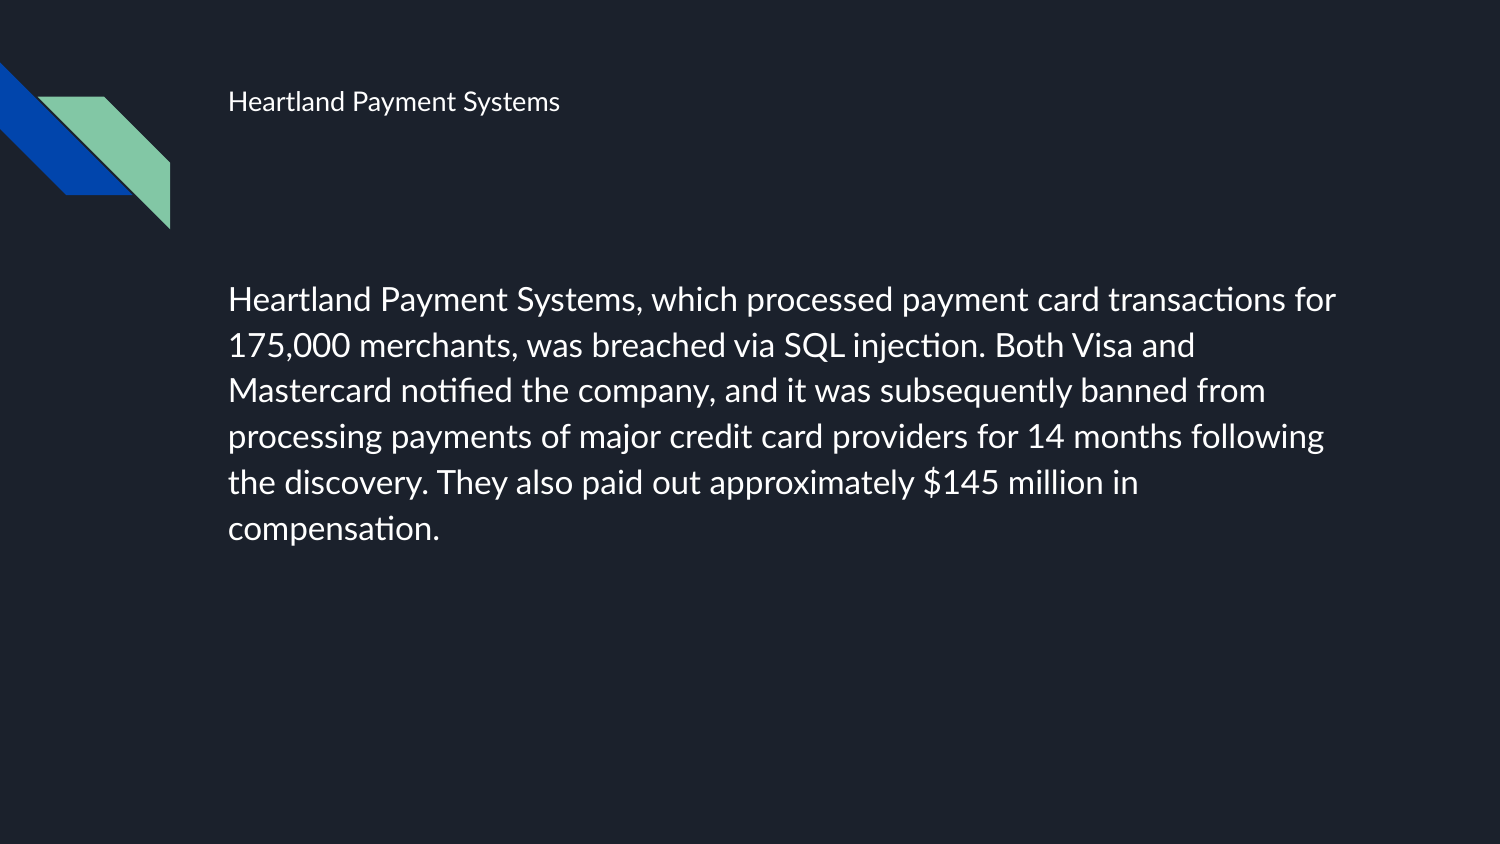

# Heartland Payment Systems
Heartland Payment Systems, which processed payment card transactions for 175,000 merchants, was breached via SQL injection. Both Visa and Mastercard notified the company, and it was subsequently banned from processing payments of major credit card providers for 14 months following the discovery. They also paid out approximately $145 million in compensation.